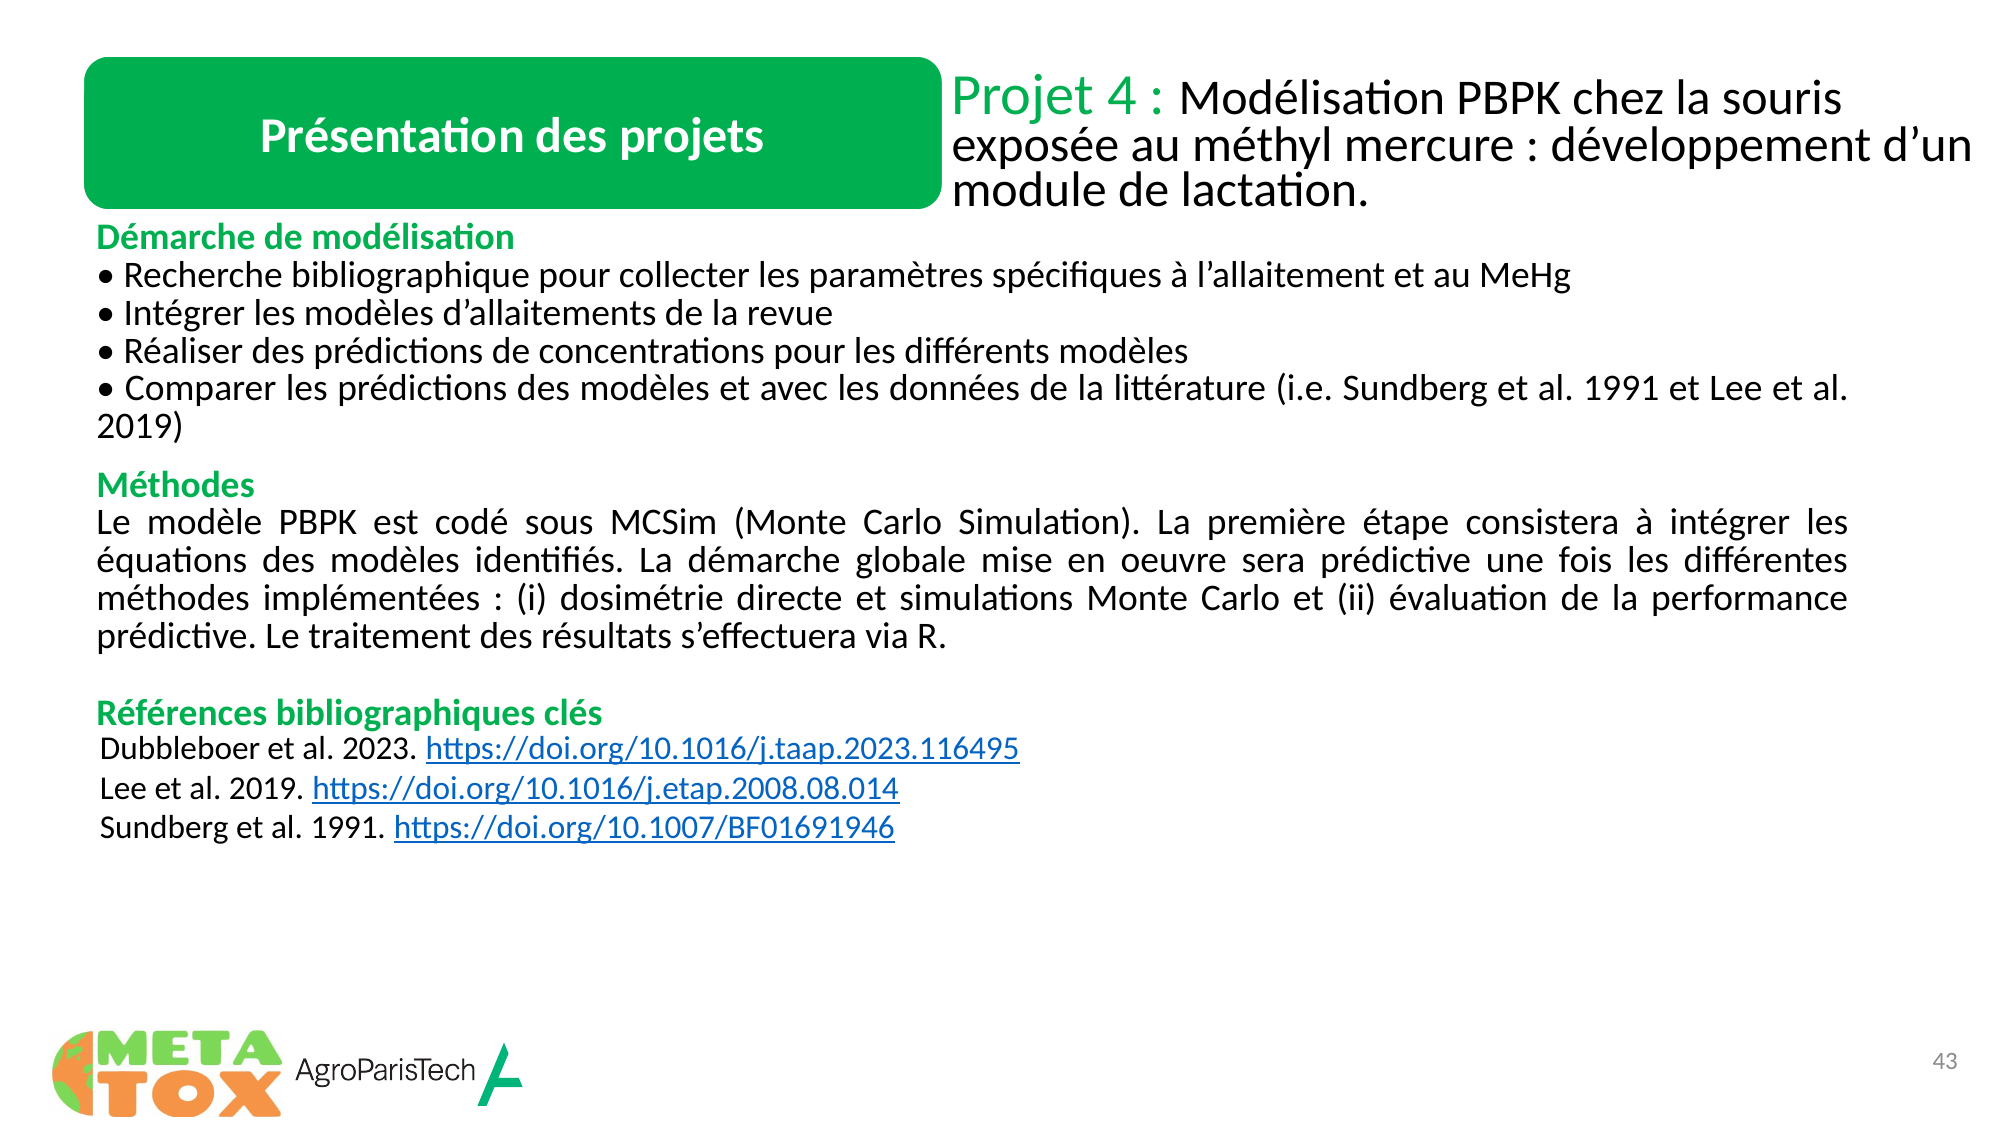

Projet 4 : Modélisation PBPK chez la souris exposée au méthyl mercure : développement d’un module de lactation.
Présentation des projets
| Démarche de modélisation |
| --- |
| • Recherche bibliographique pour collecter les paramètres spécifiques à l’allaitement et au MeHg • Intégrer les modèles d’allaitements de la revue • Réaliser des prédictions de concentrations pour les différents modèles • Comparer les prédictions des modèles et avec les données de la littérature (i.e. Sundberg et al. 1991 et Lee et al. 2019) |
| Méthodes |
| Le modèle PBPK est codé sous MCSim (Monte Carlo Simulation). La première étape consistera à intégrer les équations des modèles identifiés. La démarche globale mise en oeuvre sera prédictive une fois les différentes méthodes implémentées : (i) dosimétrie directe et simulations Monte Carlo et (ii) évaluation de la performance prédictive. Le traitement des résultats s’effectuera via R. |
| Références bibliographiques clés |
| Dubbleboer et al. 2023. https://doi.org/10.1016/j.taap.2023.116495 Lee et al. 2019. https://doi.org/10.1016/j.etap.2008.08.014 Sundberg et al. 1991. https://doi.org/10.1007/BF01691946 |
43